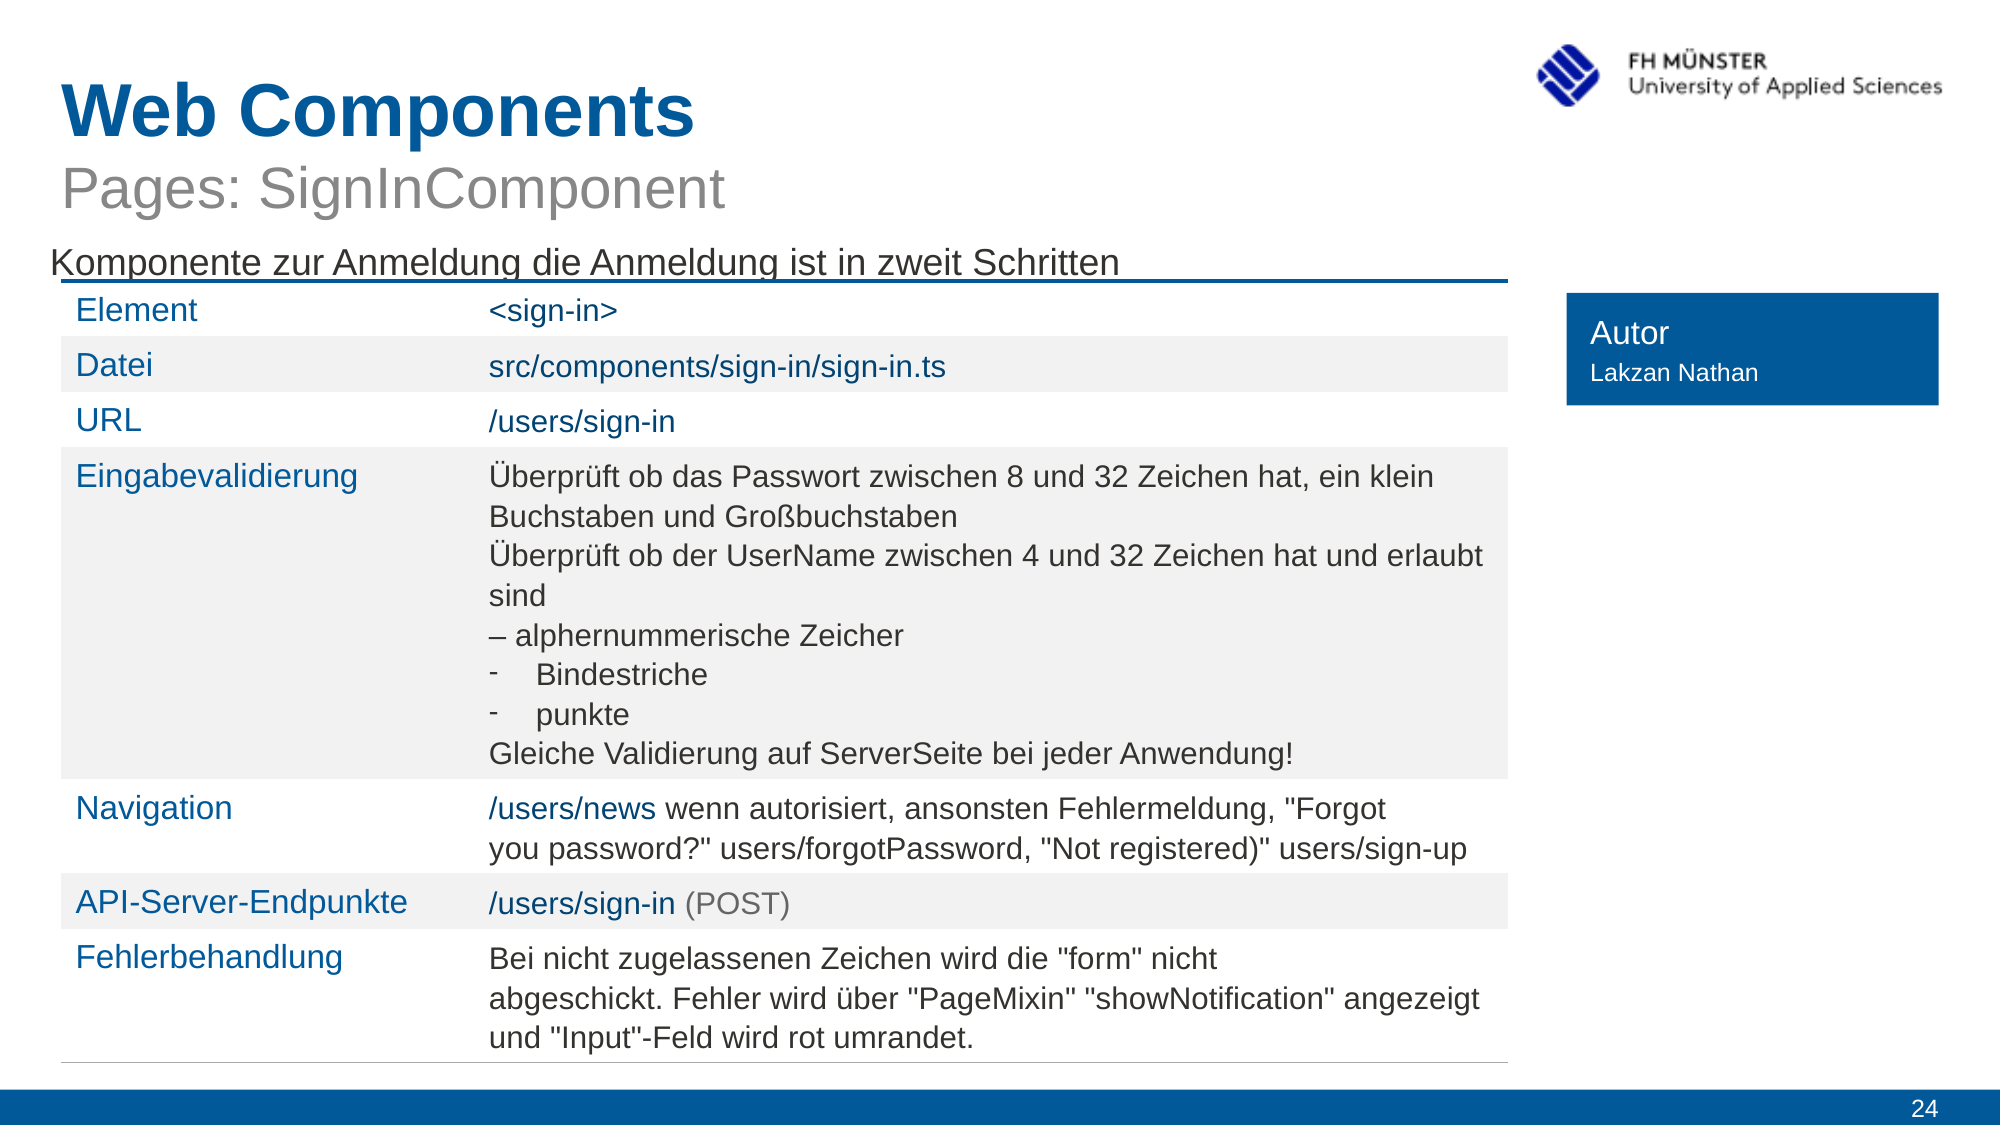

# Web Components
Pages: SignInComponent

Komponente zur Anmeldung die Anmeldung ist in zweit Schritten
| Element | <sign-in> |
| --- | --- |
| Datei | src/components/sign-in/sign-in.ts |
| URL | /users/sign-in |
| Eingabevalidierung | Überprüft ob das Passwort zwischen 8 und 32 Zeichen hat, ein klein Buchstaben und Großbuchstaben Überprüft ob der UserName zwischen 4 und 32 Zeichen hat und erlaubt sind  – alphernummerische Zeicher Bindestriche punkte Gleiche Validierung auf ServerSeite bei jeder Anwendung! |
| Navigation | /users/news wenn autorisiert, ansonsten Fehlermeldung, "Forgot you password?" users/forgotPassword, "Not registered)" users/sign-up |
| API-Server-Endpunkte | /users/sign-in (POST) |
| Fehlerbehandlung | Bei nicht zugelassenen Zeichen wird die "form" nicht abgeschickt. Fehler wird über "PageMixin" "showNotification" angezeigt und "Input"-Feld wird rot umrandet. |

Autor
Lakzan Nathan